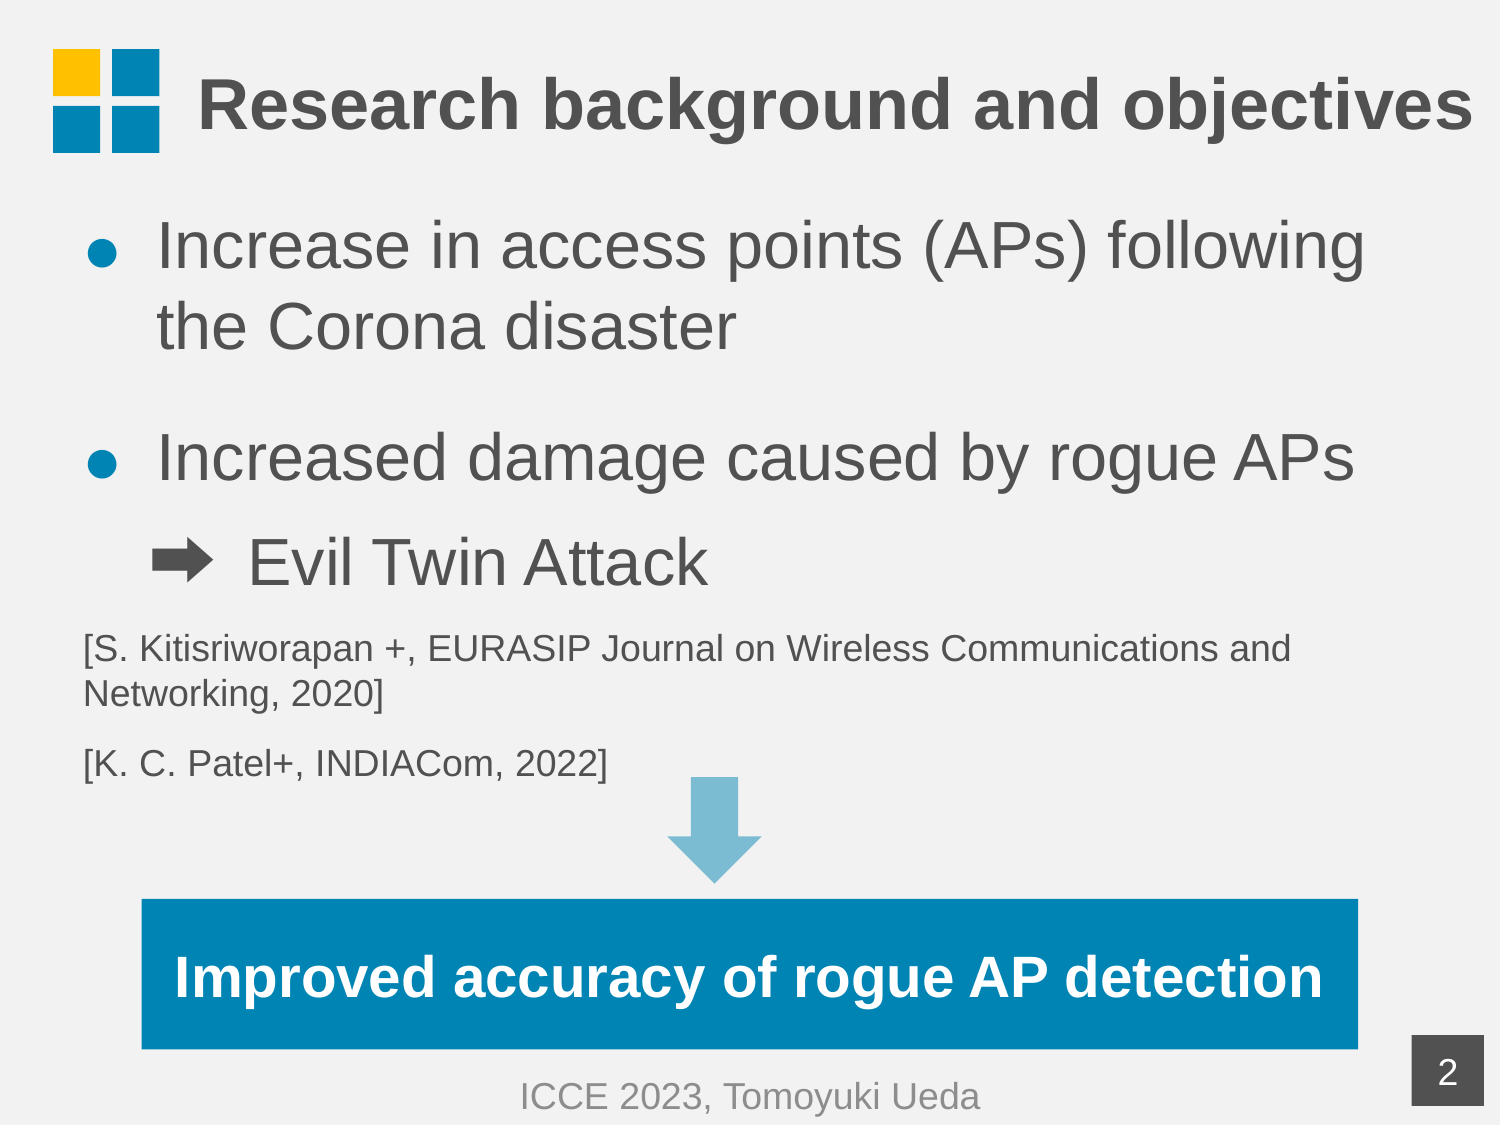

# Research background and objectives
Increase in access points (APs) following the Corona disaster

Increased damage caused by rogue APs
　➡ Evil Twin Attack
[S. Kitisriworapan +, EURASIP Journal on Wireless Communications and Networking, 2020]
[K. C. Patel+, INDIACom, 2022]

Improved accuracy of rogue AP detection
2
ICCE 2023, Tomoyuki Ueda